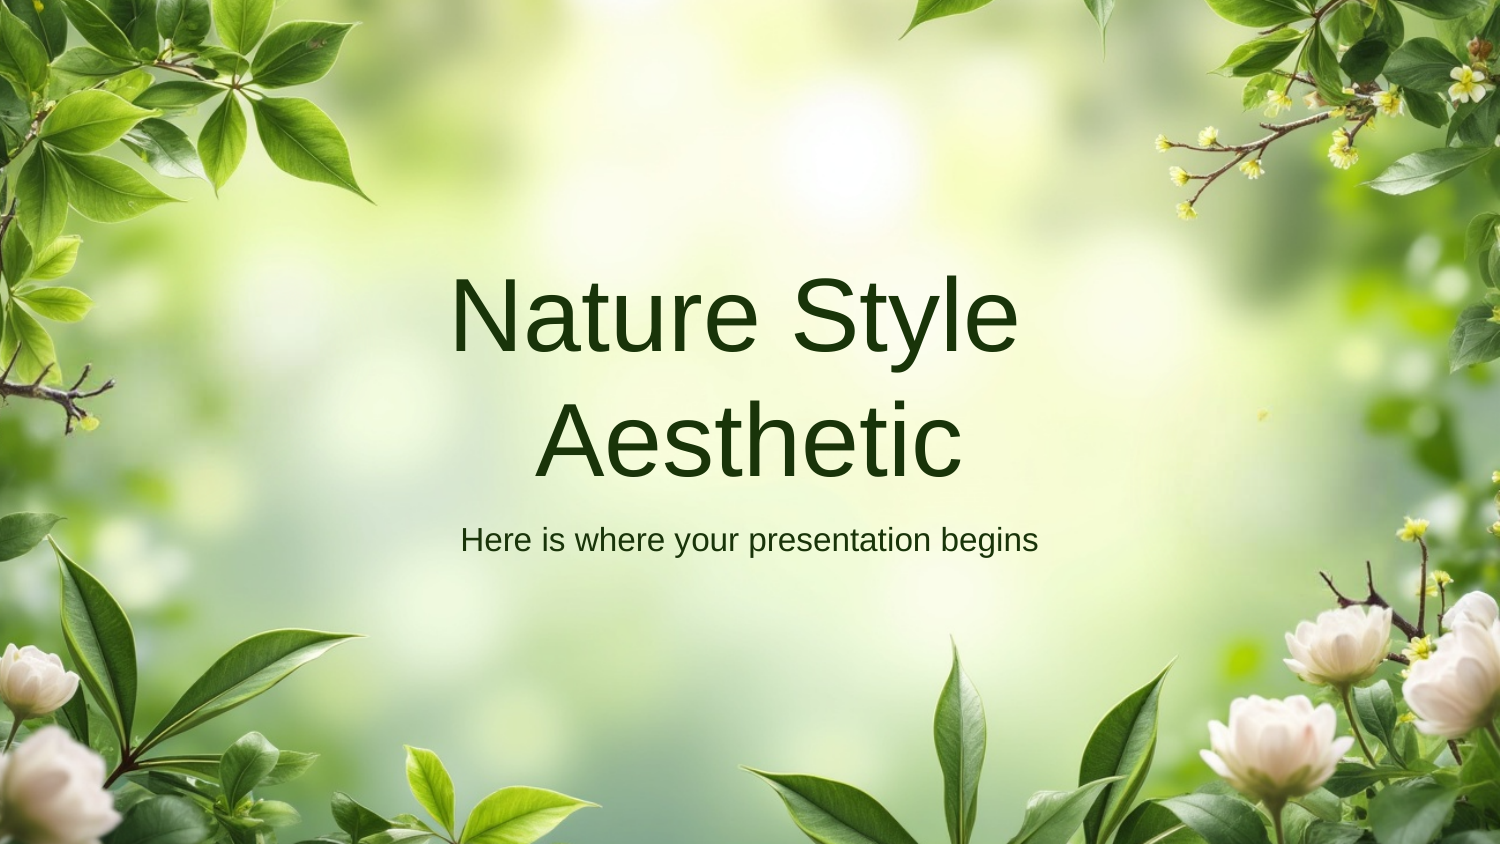

# Nature Style
Aesthetic
Here is where your presentation begins